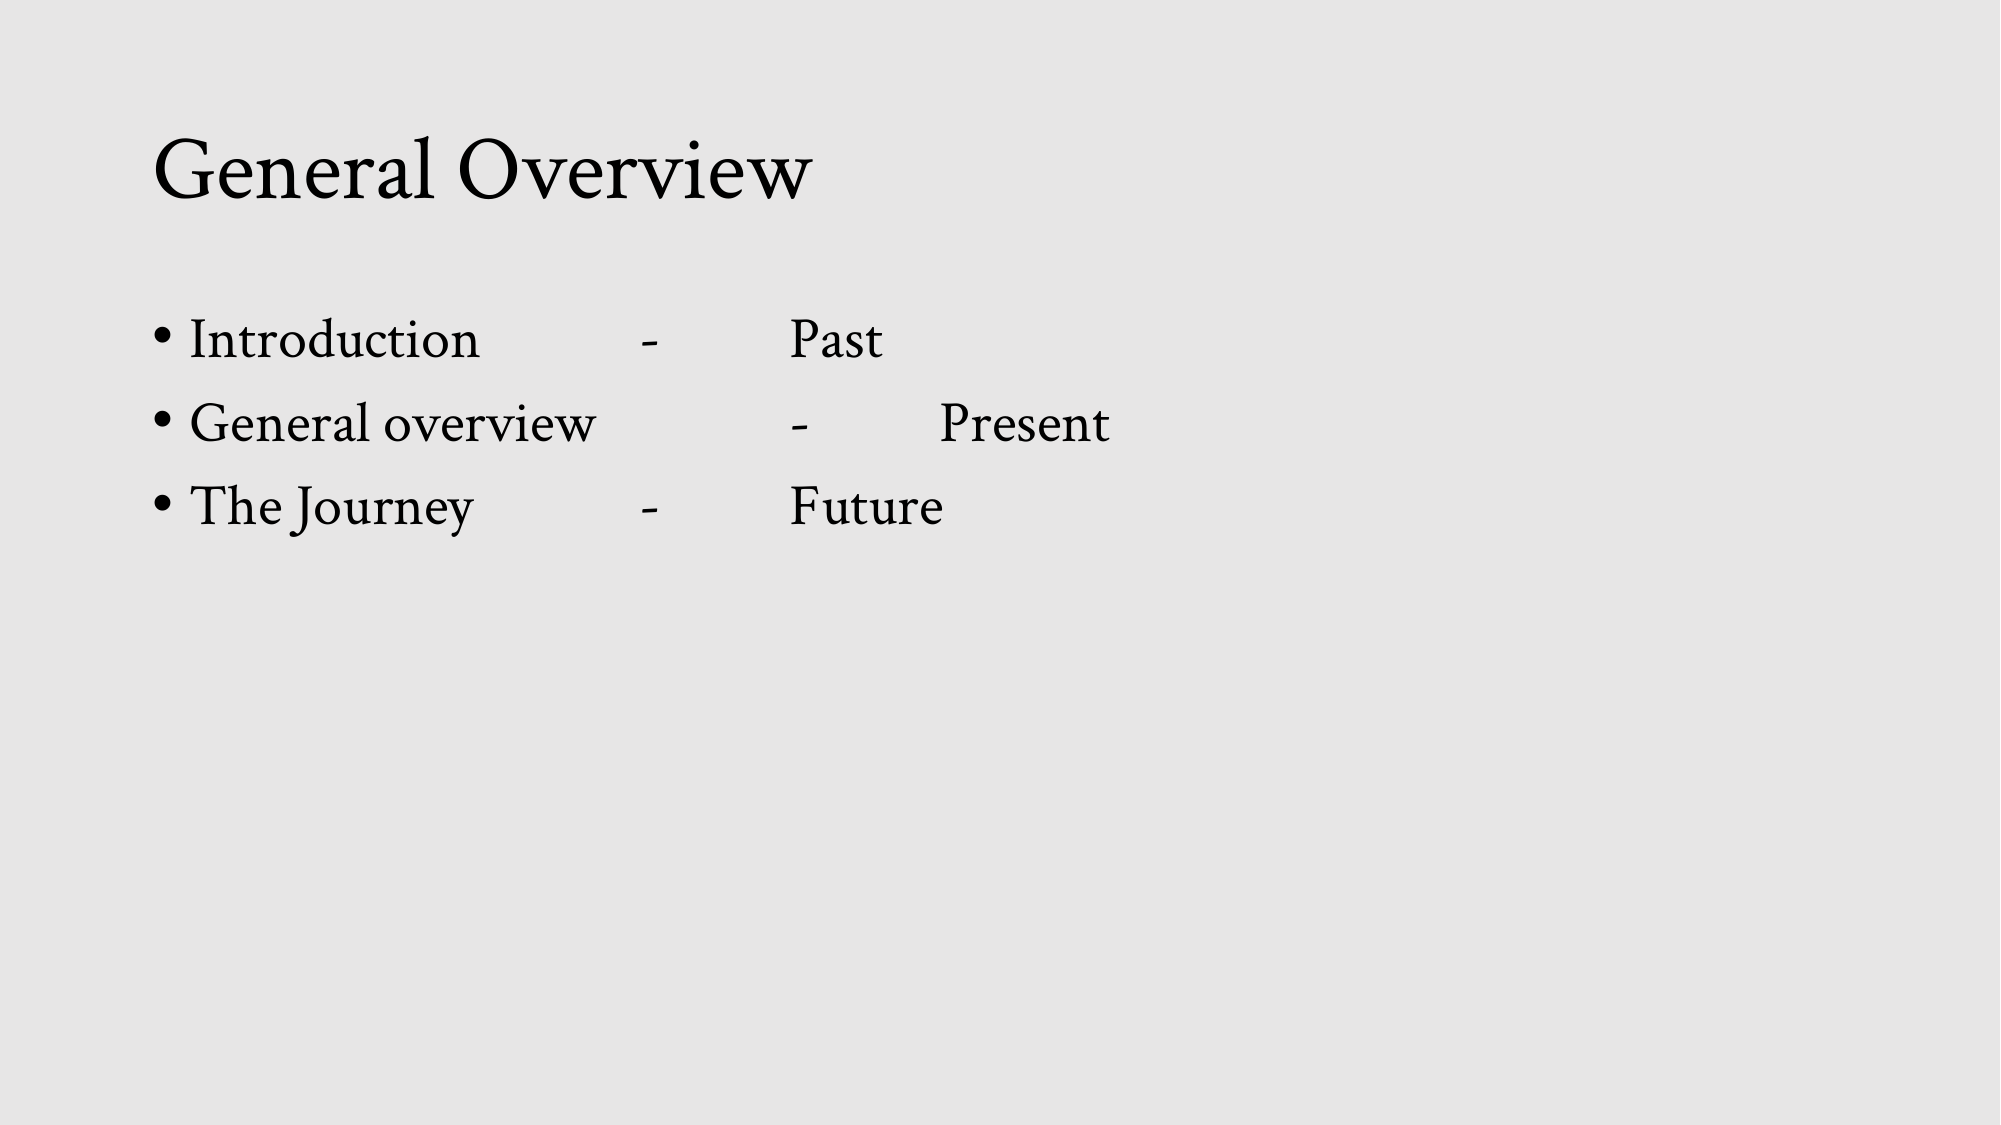

# General Overview
Introduction		-	Past
General overview		-	Present
The Journey		-	Future